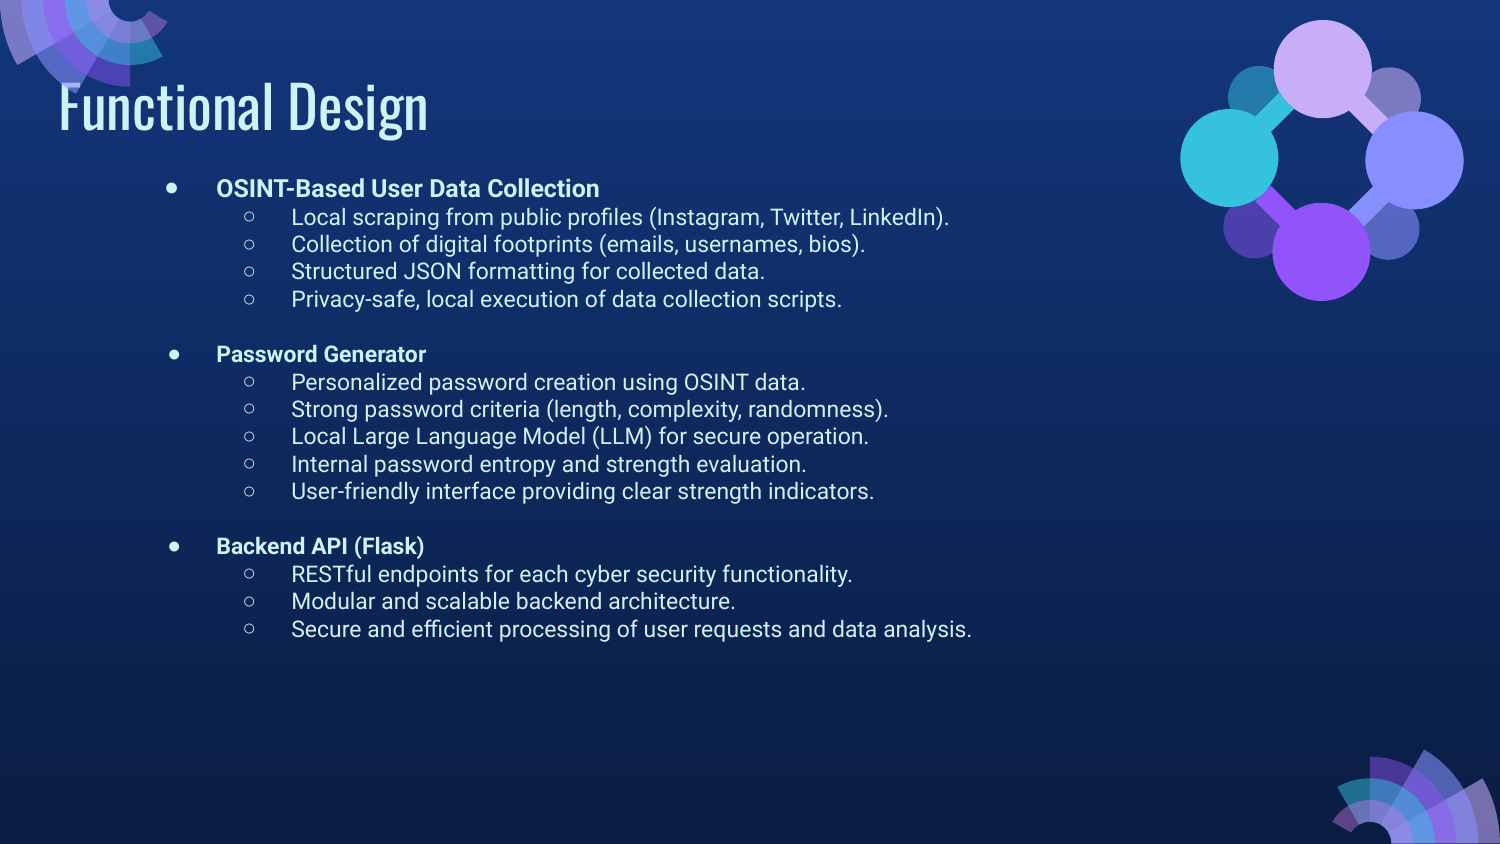

# Functional Design

OSINT-Based User Data Collection
Local scraping from public profiles (Instagram, Twitter, LinkedIn).
Collection of digital footprints (emails, usernames, bios).
Structured JSON formatting for collected data.
Privacy-safe, local execution of data collection scripts.

Password Generator
Personalized password creation using OSINT data.
Strong password criteria (length, complexity, randomness).
Local Large Language Model (LLM) for secure operation.
Internal password entropy and strength evaluation.
User-friendly interface providing clear strength indicators.

Backend API (Flask)
RESTful endpoints for each cyber security functionality.
Modular and scalable backend architecture.
Secure and efficient processing of user requests and data analysis.